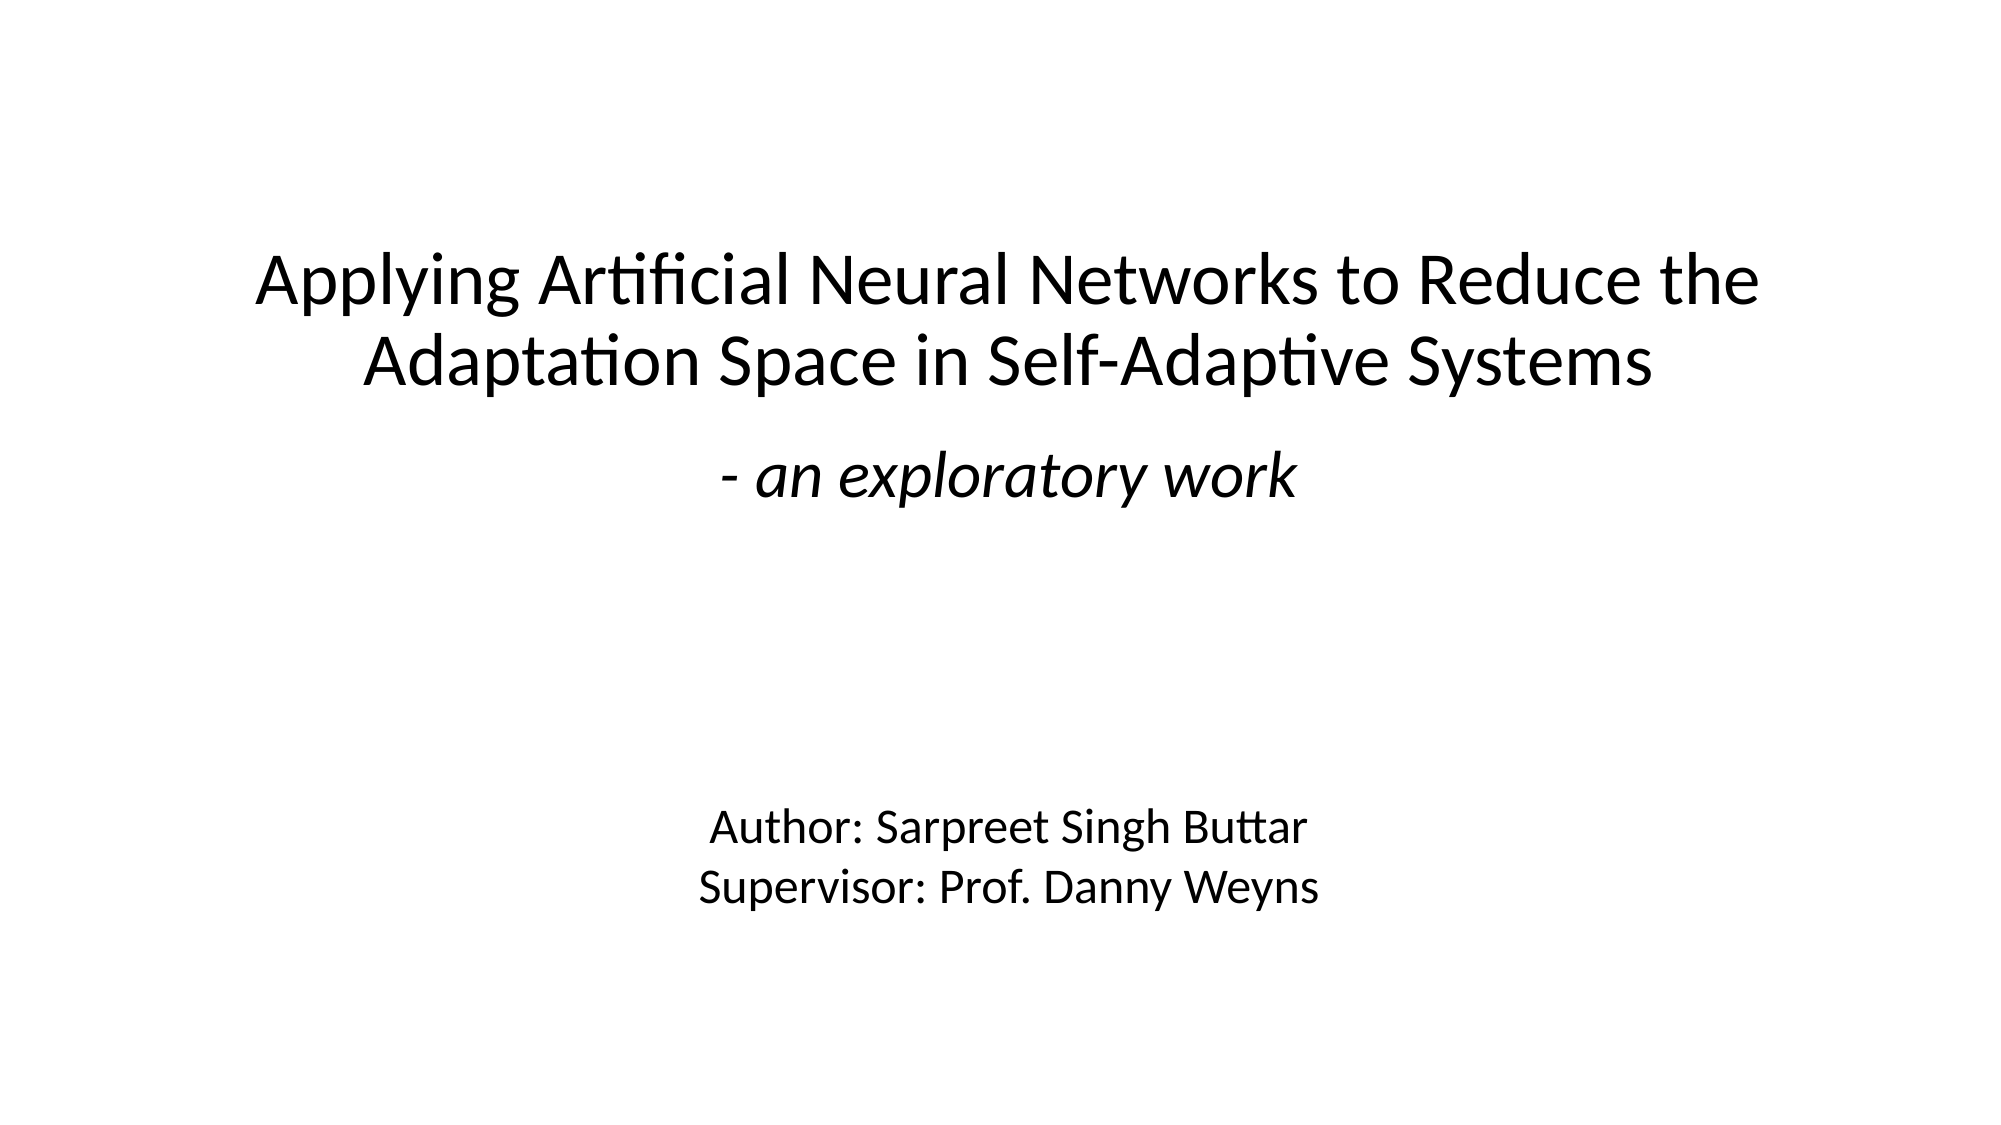

# Applying Artificial Neural Networks to Reduce the Adaptation Space in Self-Adaptive Systems
- an exploratory work
Author: Sarpreet Singh Buttar
Supervisor: Prof. Danny Weyns